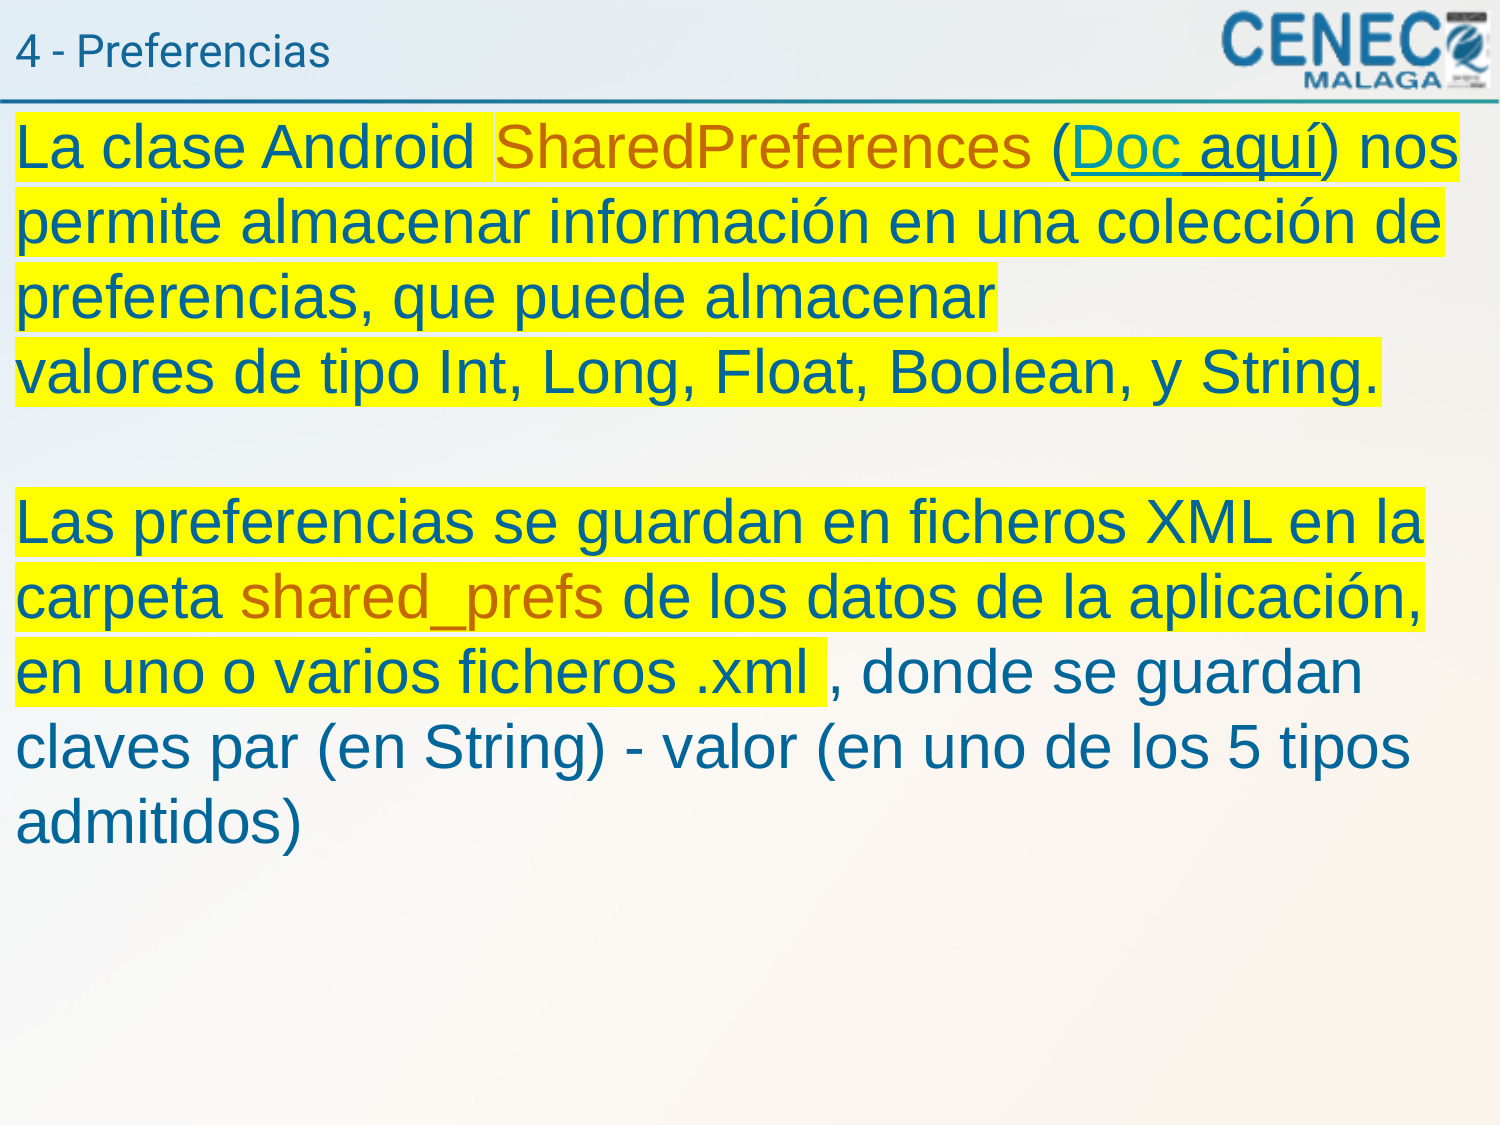

4 - Preferencias
La clase Android SharedPreferences (Doc aquí) nos permite almacenar información en una colección de preferencias, que puede almacenar
valores de tipo Int, Long, Float, Boolean, y String.

Las preferencias se guardan en ficheros XML en la carpeta shared_prefs de los datos de la aplicación, en uno o varios ficheros .xml , donde se guardan claves par (en String) - valor (en uno de los 5 tipos admitidos)